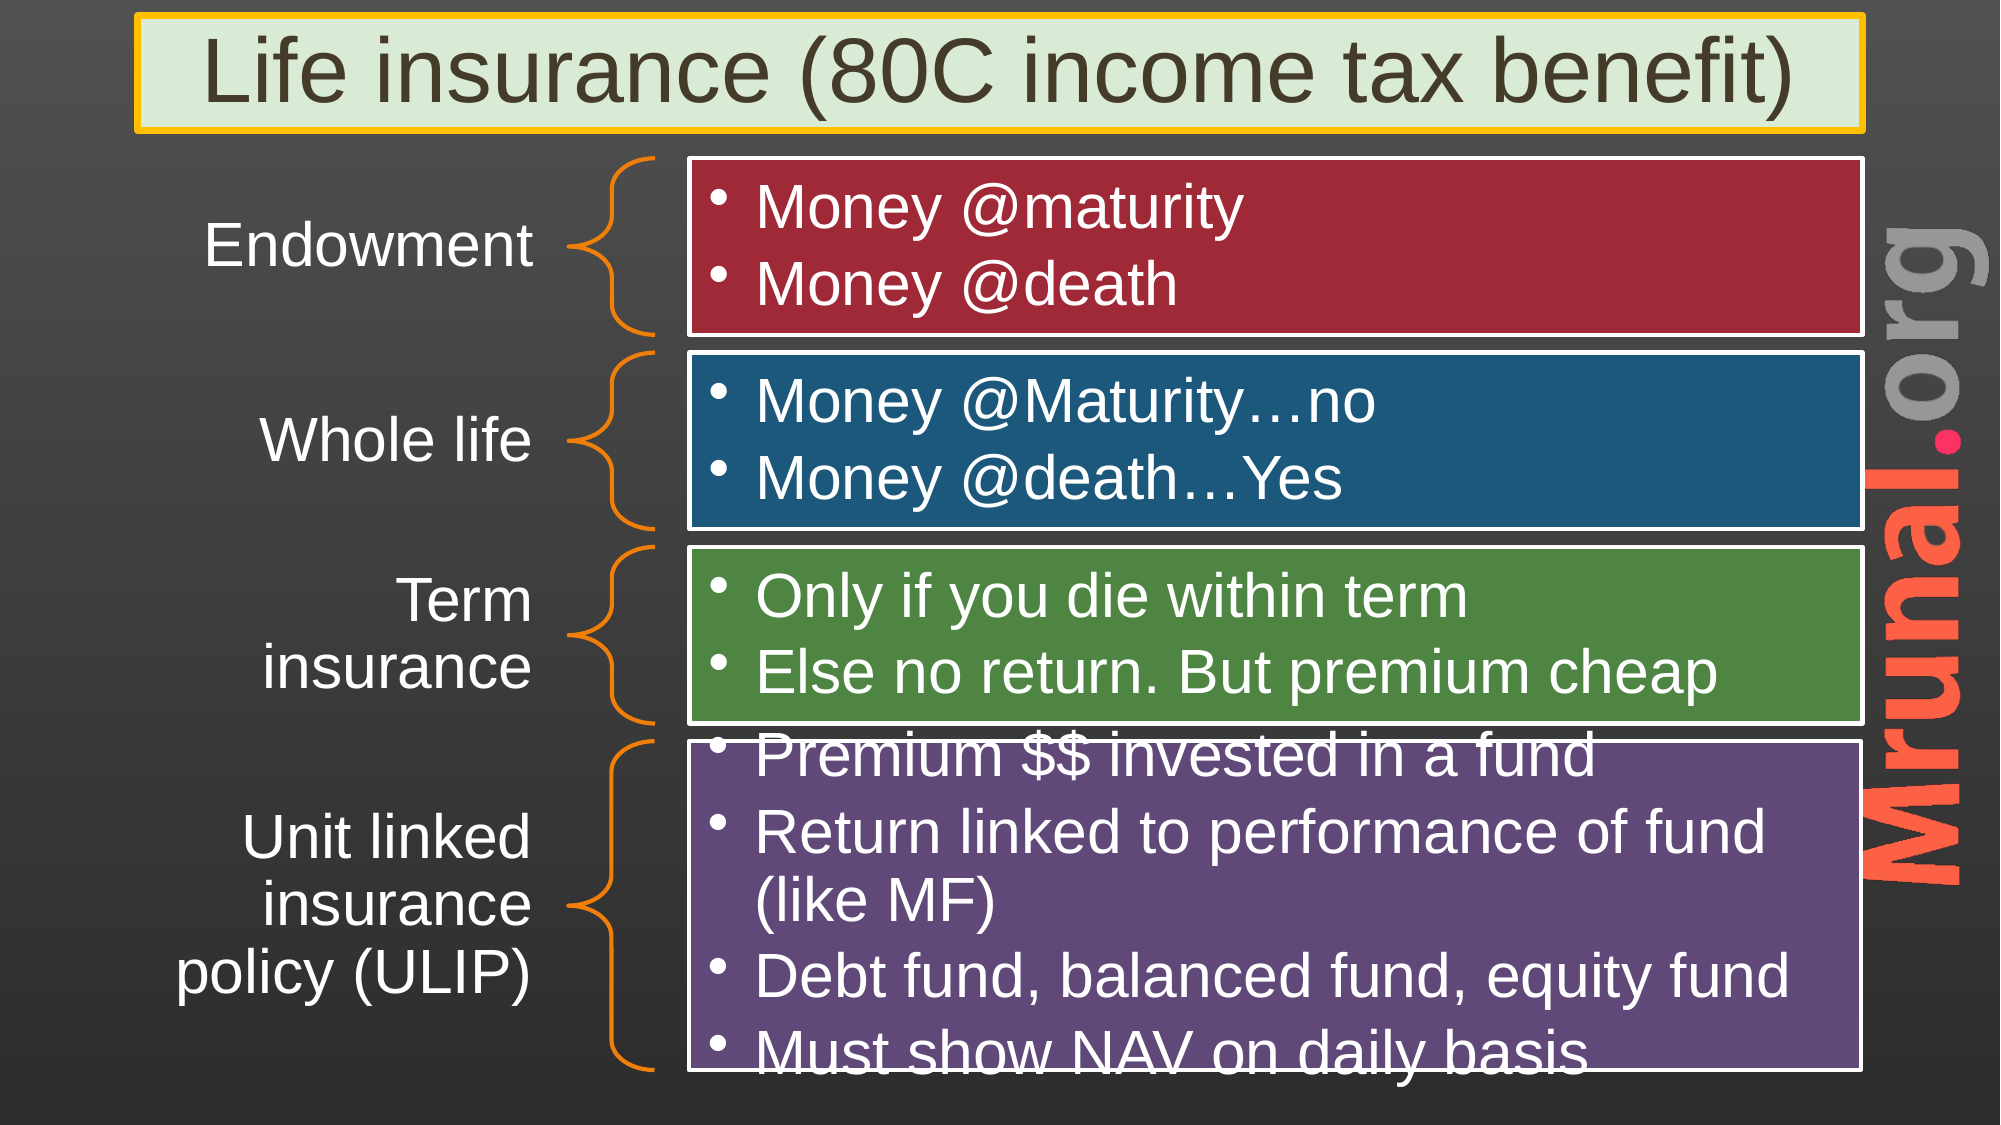

# Life insurance (80C income tax benefit)
Endowment
Money @maturity
Money @death
Whole life
Money @Maturity…no
Money @death…Yes
Term insurance
Only if you die within term
Else no return. But premium cheap
Unit linked insurance policy (ULIP)
Premium $$ invested in a fund
Return linked to performance of fund (like MF)
Debt fund, balanced fund, equity fund
Must show NAV on daily basis